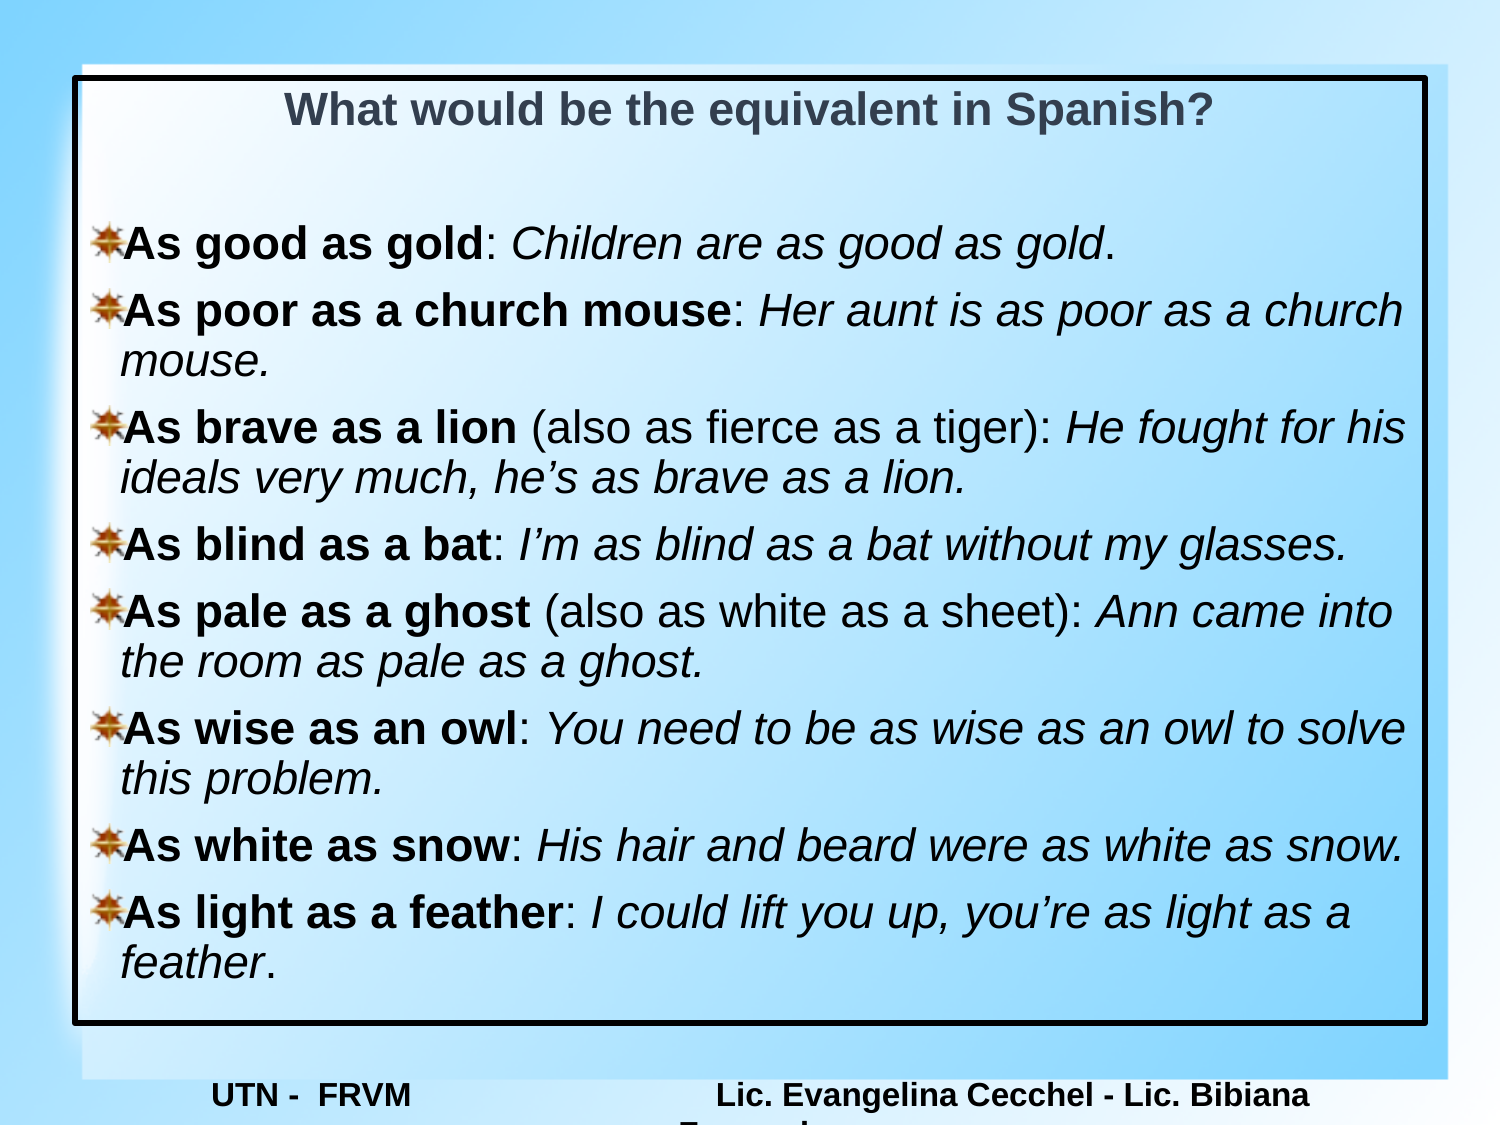

What would be the equivalent in Spanish?

As good as gold: Children are as good as gold.
As poor as a church mouse: Her aunt is as poor as a church mouse.
As brave as a lion (also as fierce as a tiger): He fought for his ideals very much, he’s as brave as a lion.
As blind as a bat: I’m as blind as a bat without my glasses.
As pale as a ghost (also as white as a sheet): Ann came into the room as pale as a ghost.
As wise as an owl: You need to be as wise as an owl to solve this problem.
As white as snow: His hair and beard were as white as snow.
As light as a feather: I could lift you up, you’re as light as a feather.

UTN -  FRVM                                 Lic. Evangelina Cecchel - Lic. Bibiana Fernandez